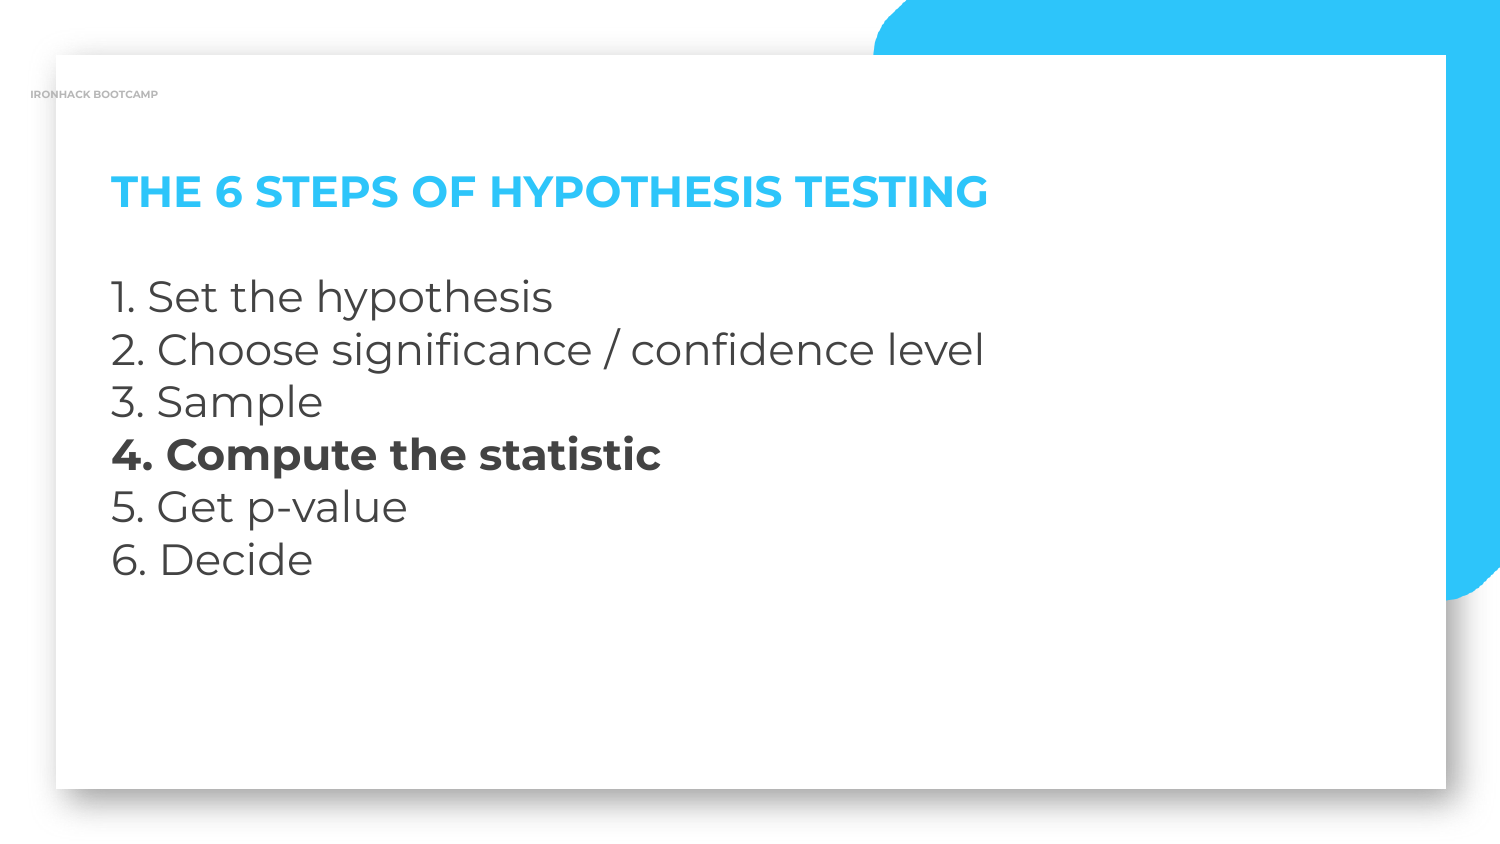

IRONHACK BOOTCAMP
THE 6 STEPS OF HYPOTHESIS TESTING

1. Set the hypothesis
2. Choose significance / confidence level
3. Sample
4. Compute the statistic
5. Get p-value
6. Decide